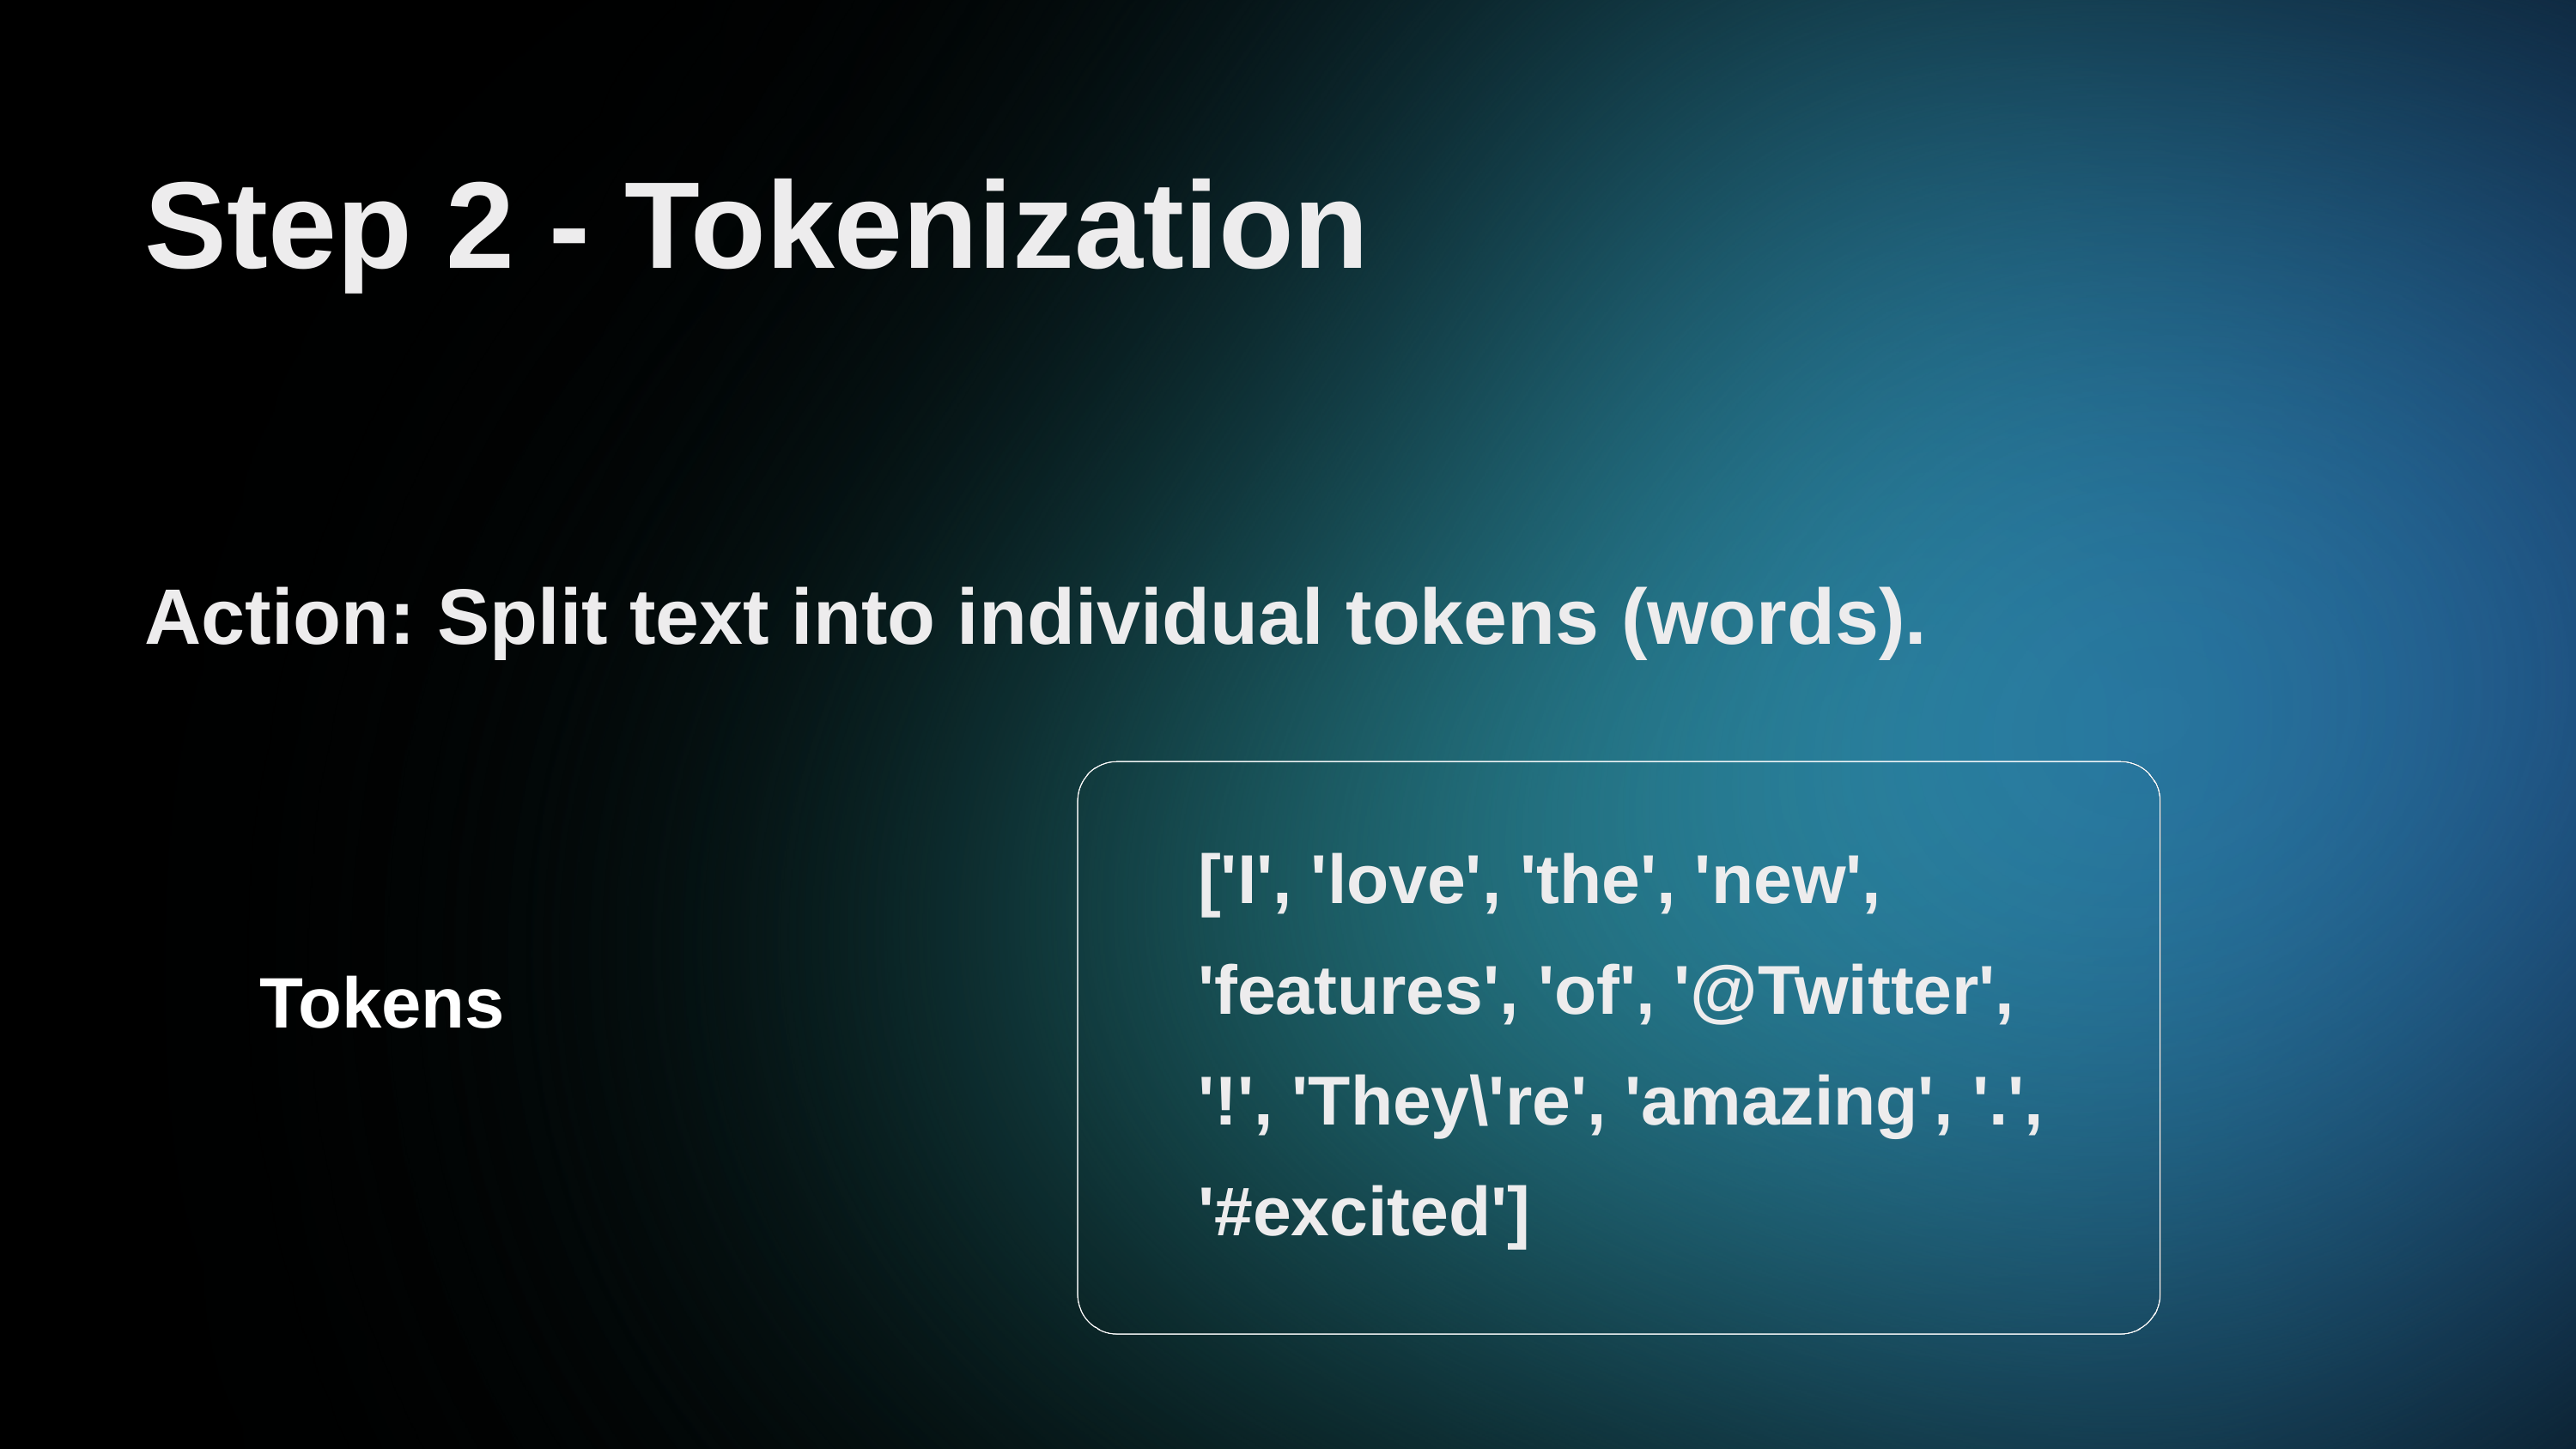

Step 2 - Tokenization
Action: Split text into individual tokens (words).

['I', 'love', 'the', 'new', 'features', 'of', '@Twitter', '!', 'They\'re', 'amazing', '.', '#excited']
Tokens